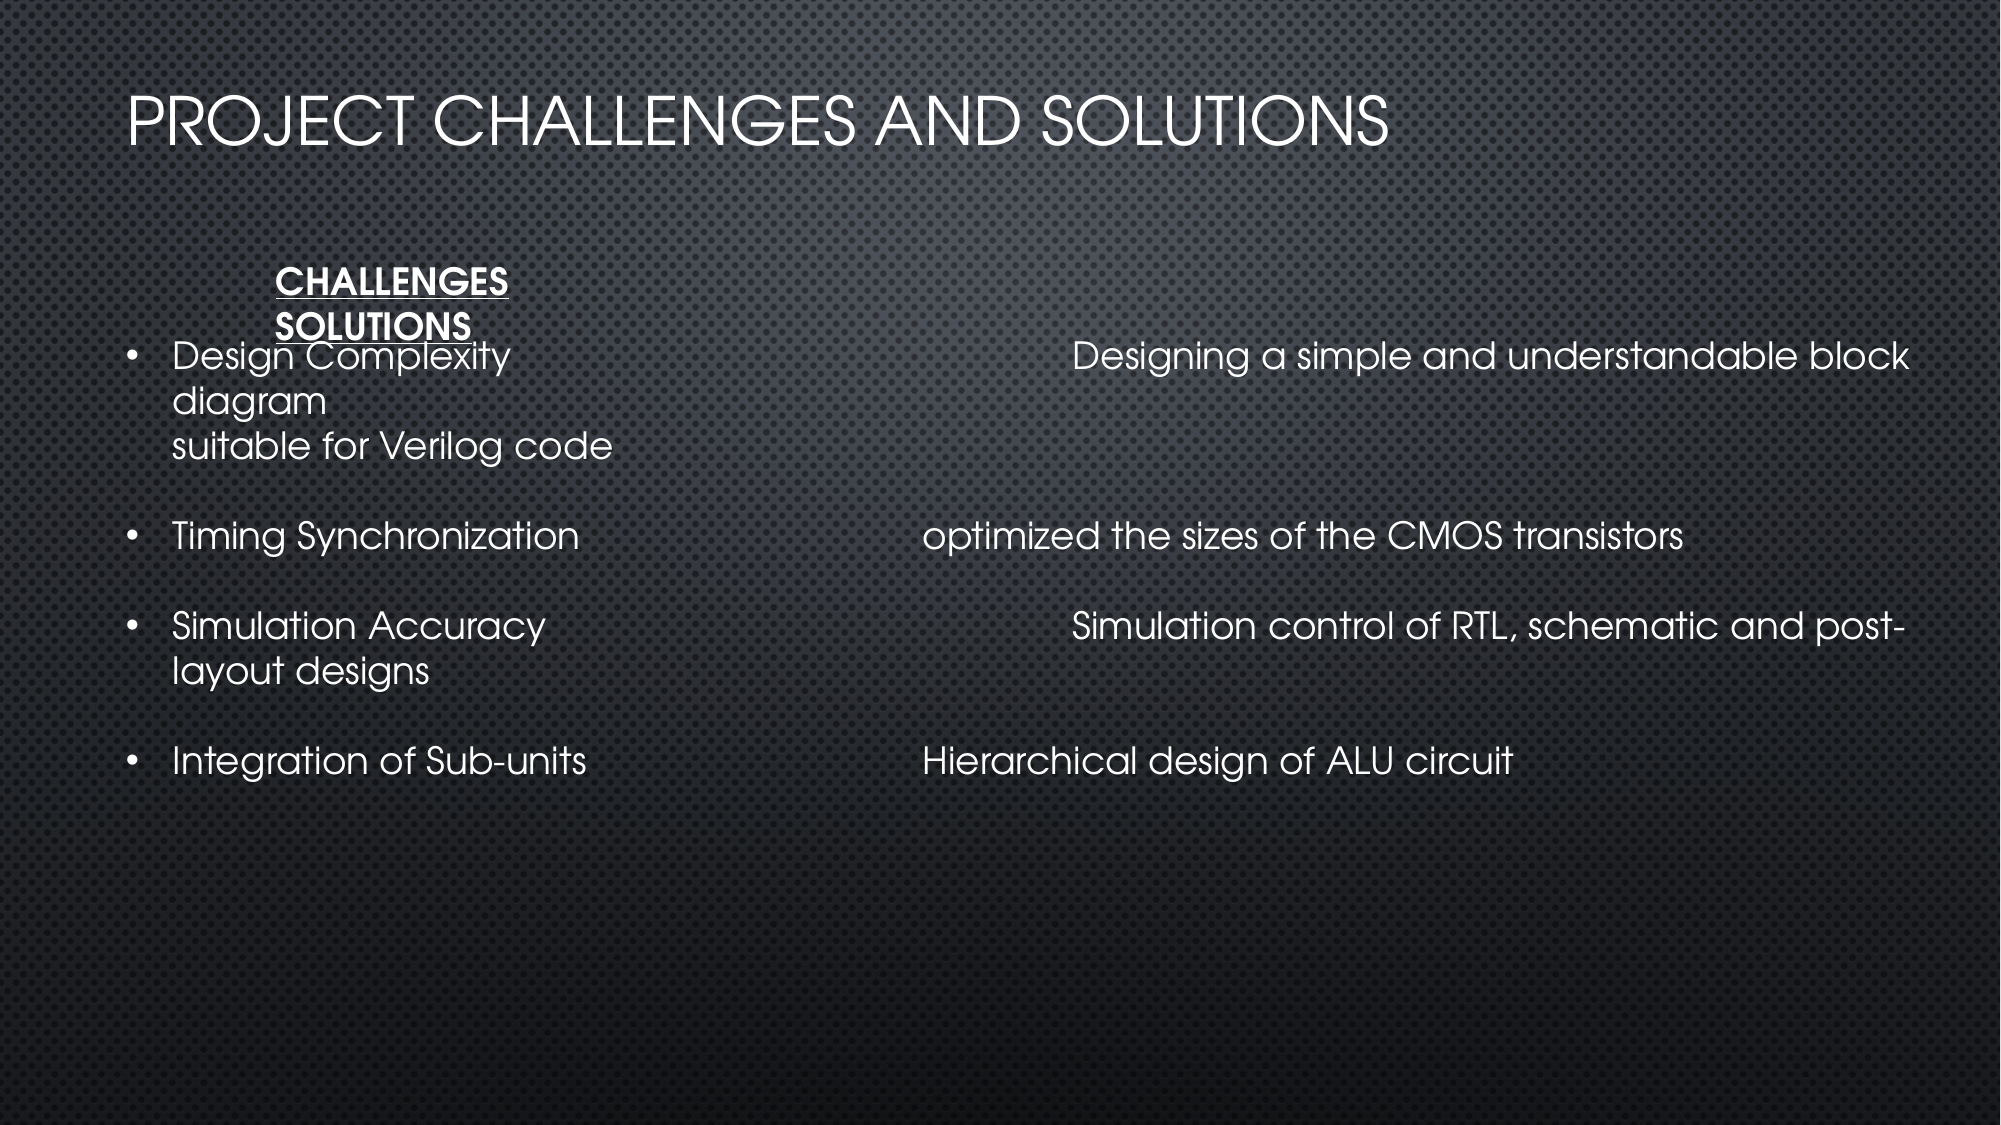

# Project Challenges and SolutIons
CHALLENGES								SOLUTIONS
Design Complexity				Designing a simple and understandable block diagram 										suitable for Verilog code

Timing Synchronization			optimized the sizes of the CMOS transistors

Simulation Accuracy				Simulation control of RTL, schematic and post-layout designs

Integration of Sub-units			Hierarchical design of ALU circuit